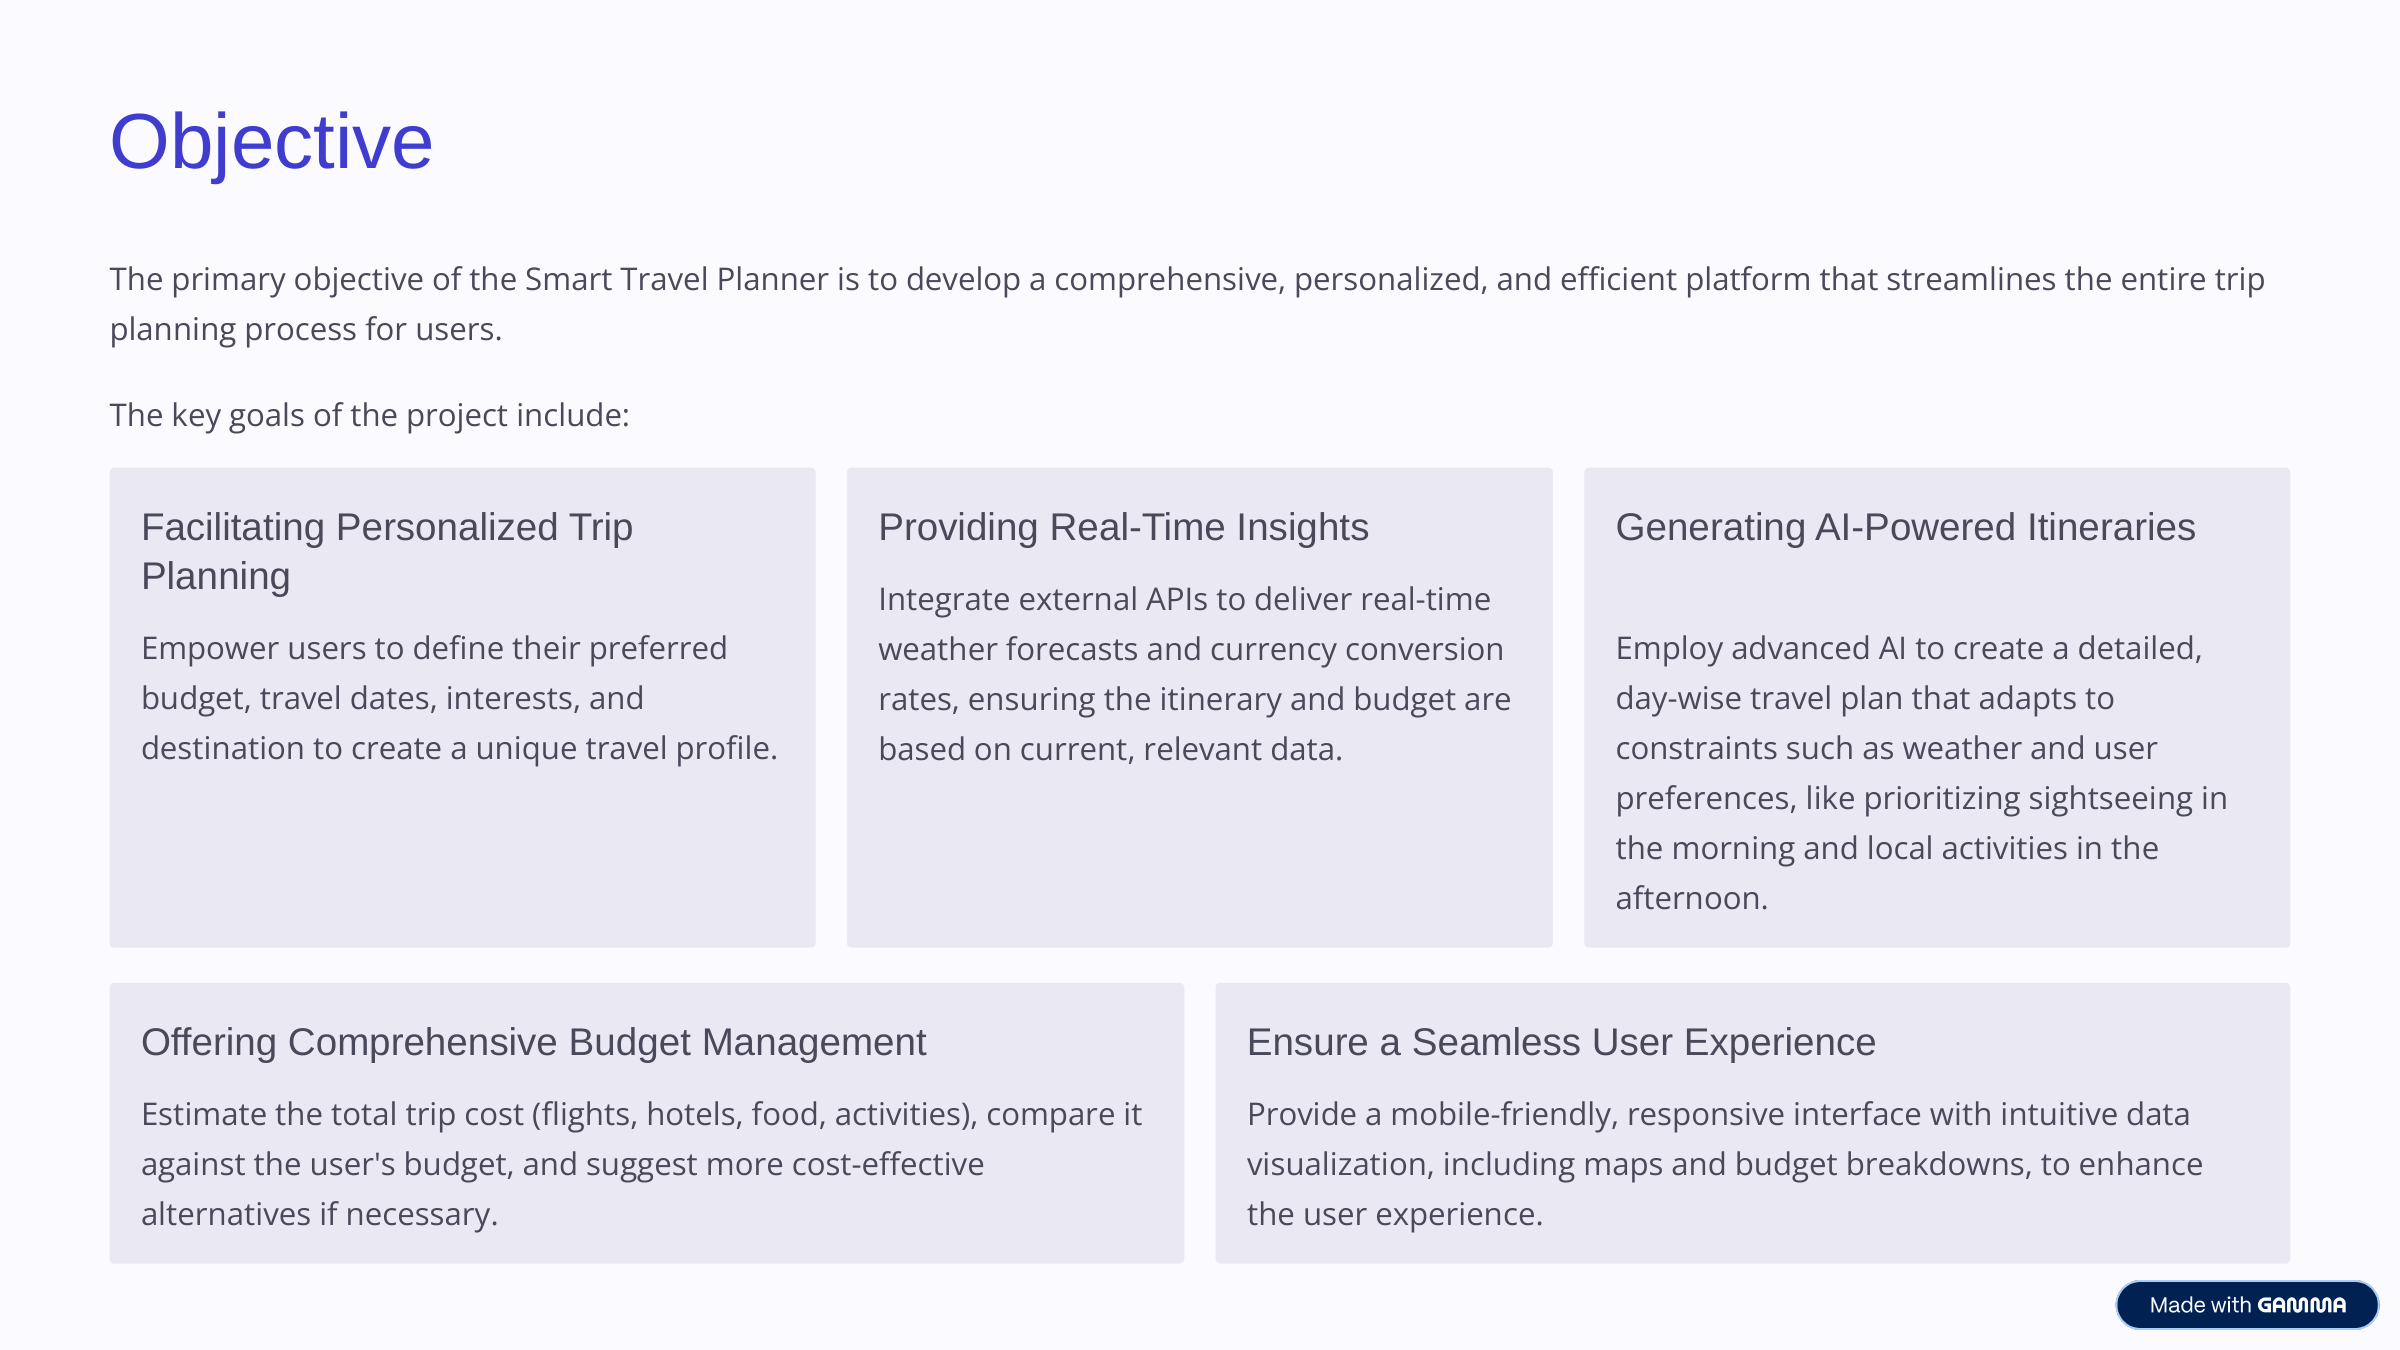

Objective
The primary objective of the Smart Travel Planner is to develop a comprehensive, personalized, and efficient platform that streamlines the entire trip planning process for users.
The key goals of the project include:

Facilitating Personalized Trip Planning
Providing Real-Time Insights
Generating AI-Powered Itineraries
Integrate external APIs to deliver real-time weather forecasts and currency conversion rates, ensuring the itinerary and budget are based on current, relevant data.
Empower users to define their preferred budget, travel dates, interests, and destination to create a unique travel profile.
Employ advanced AI to create a detailed, day-wise travel plan that adapts to constraints such as weather and user preferences, like prioritizing sightseeing in the morning and local activities in the afternoon.

Offering Comprehensive Budget Management
Ensure a Seamless User Experience
Estimate the total trip cost (flights, hotels, food, activities), compare it against the user's budget, and suggest more cost-effective alternatives if necessary.
Provide a mobile-friendly, responsive interface with intuitive data visualization, including maps and budget breakdowns, to enhance the user experience.